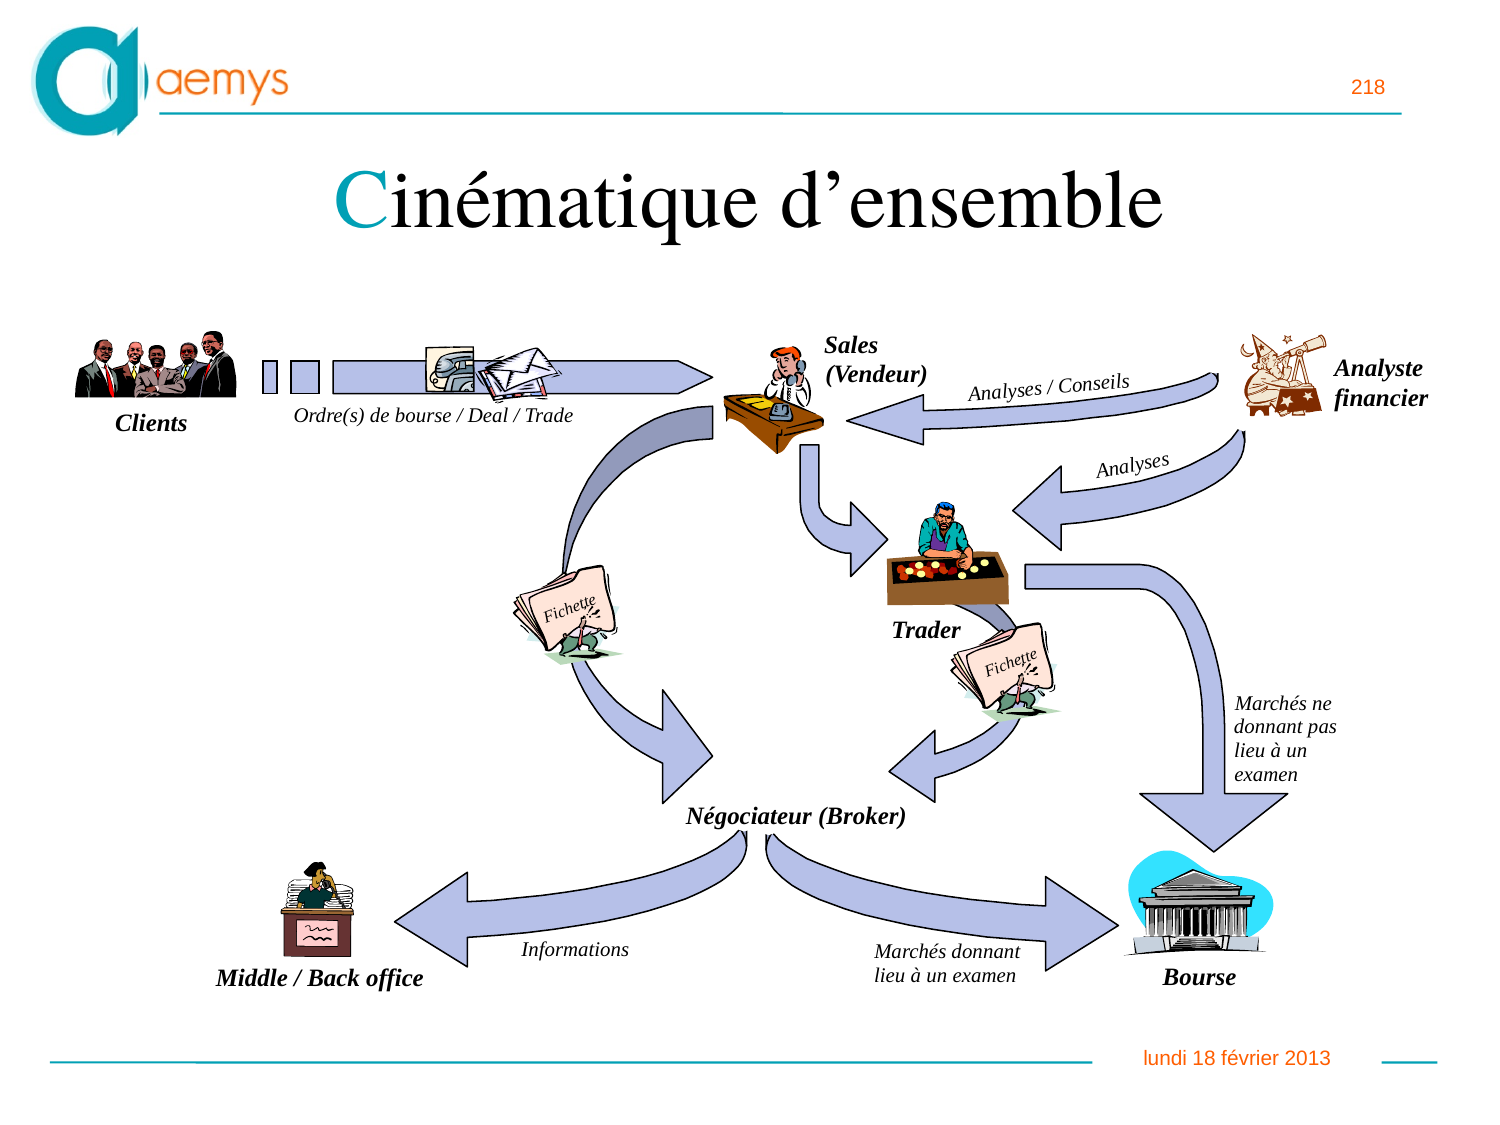

Cinématique d’ensemble

Sales

Analyste
financier
(Vendeur)

Analyses / Conseils

Ordre(s) de bourse / Deal / Trade

Clients

Analyses

Fichette

Trader

Fichette

Marchés ne
donnant pas
lieu à un
examen

Négociateur (Broker)

Informations
Marchés donnant

Bourse
Middle / Back office
lieu à un examen